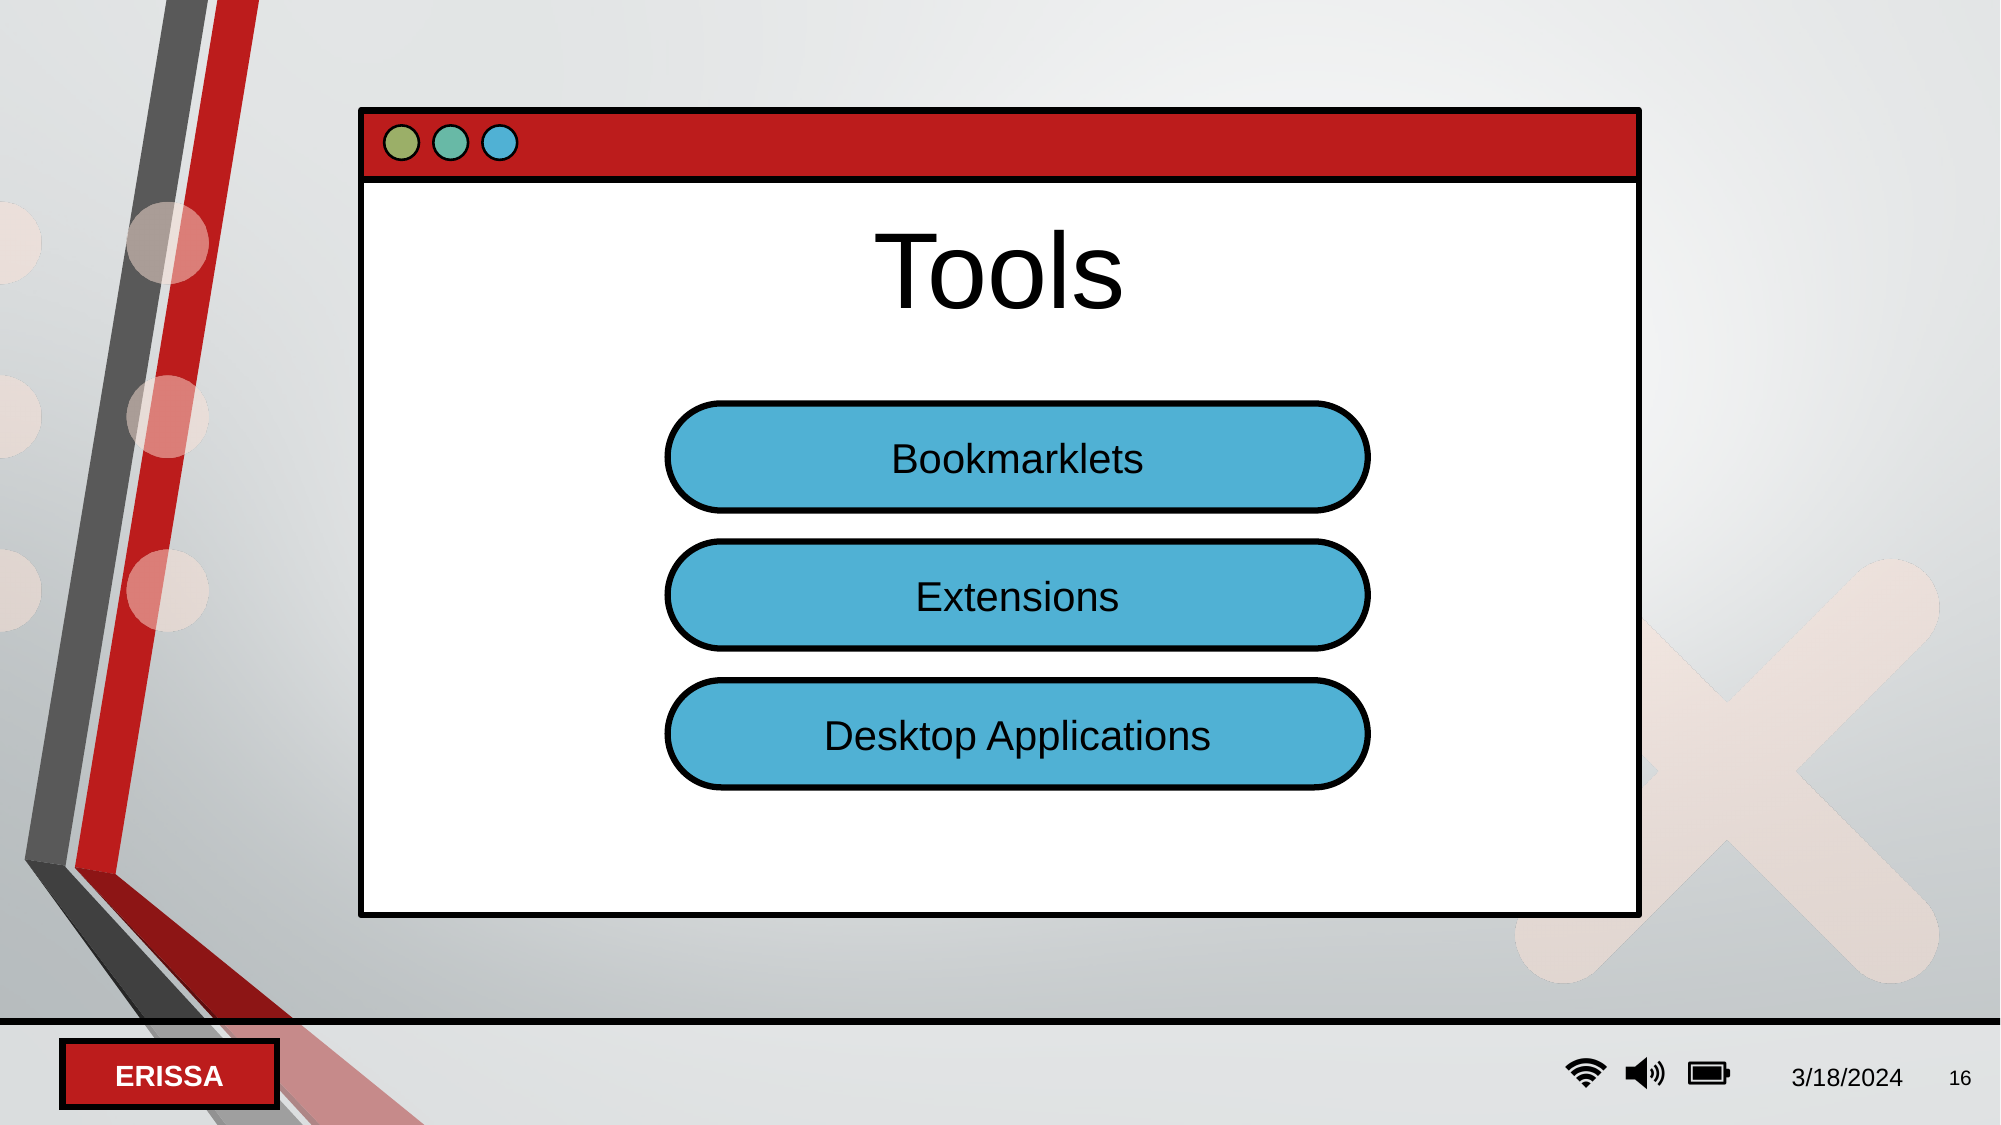

# Tools
Bookmarklets
Extensions
Desktop Applications
3/18/2024
16
Erissa